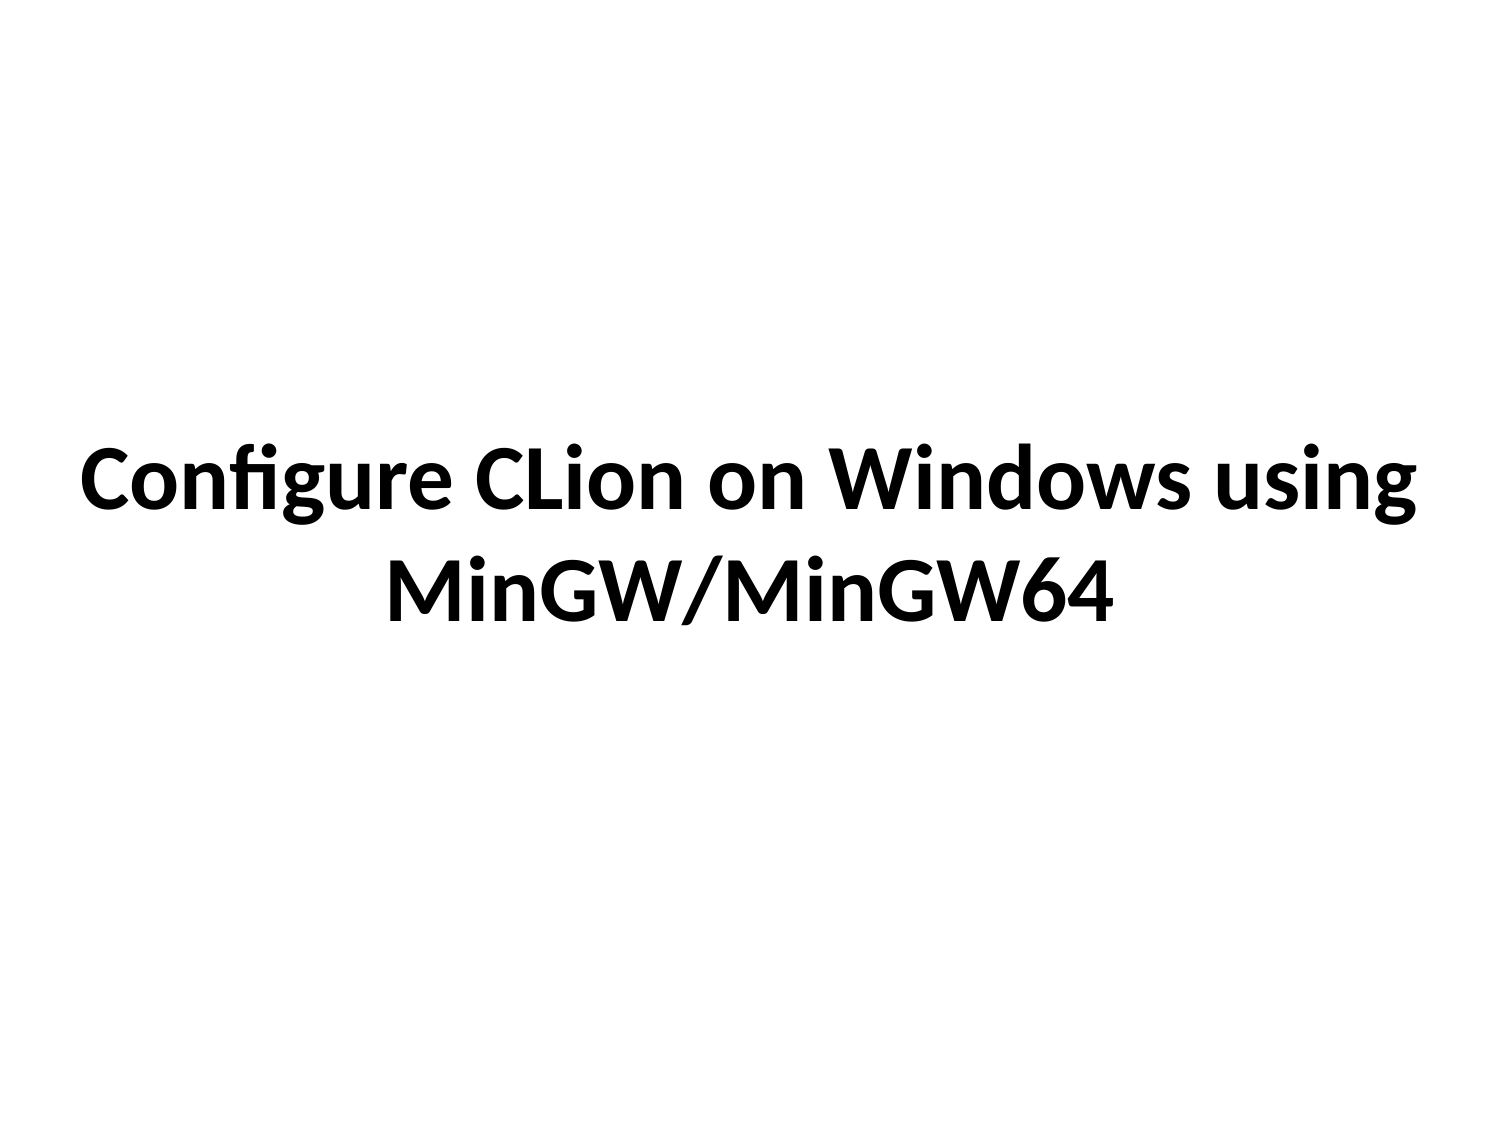

# Configure CLion on Windows using MinGW/MinGW64